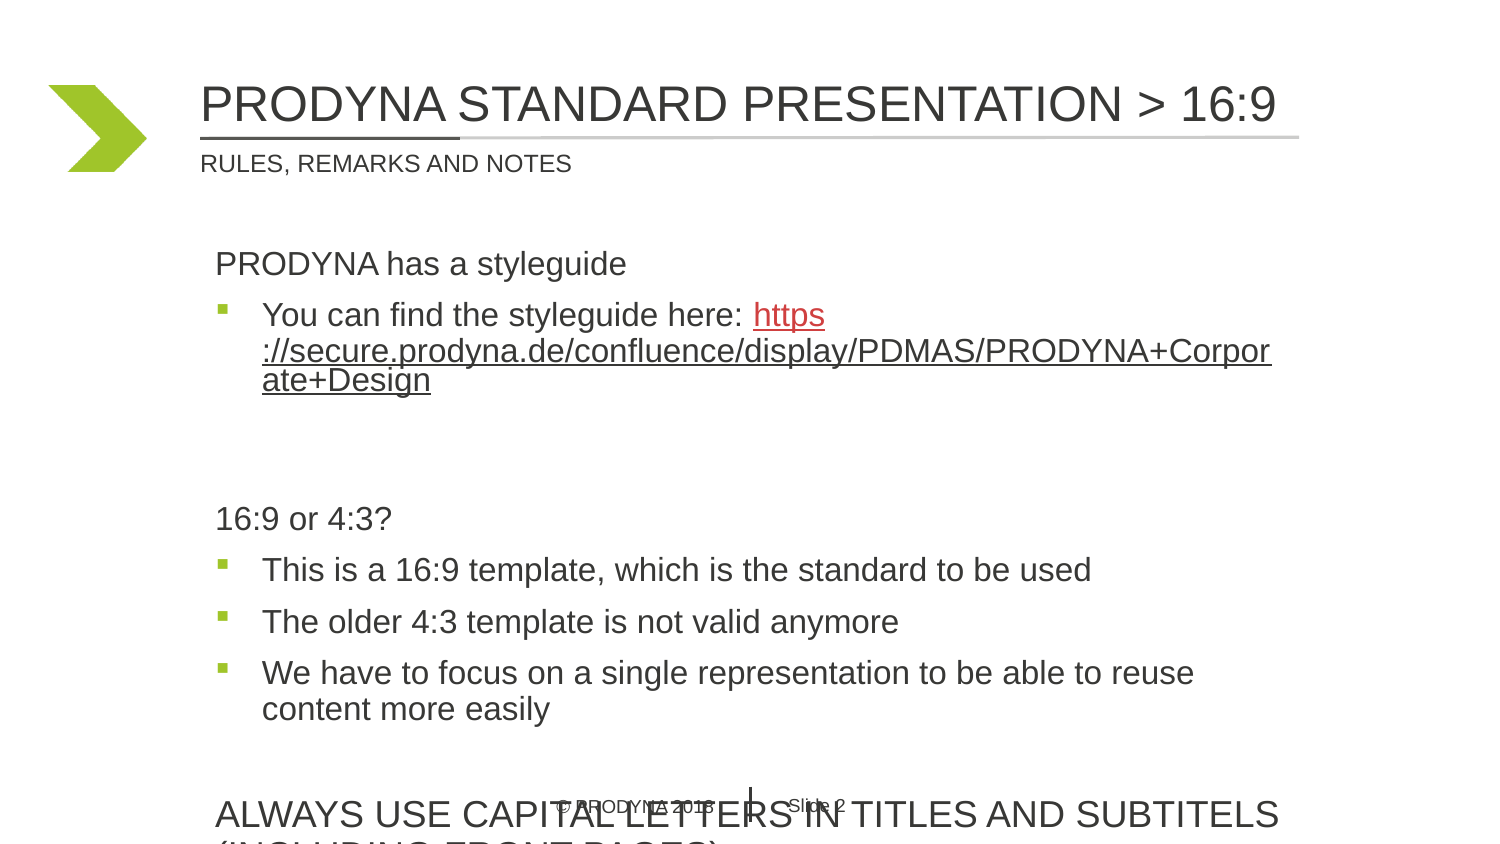

Prodyna standard presentation > 16:9
Rules, Remarks and notes
PRODYNA has a styleguide
You can find the styleguide here: https://secure.prodyna.de/confluence/display/PDMAS/PRODYNA+Corporate+Design

16:9 or 4:3?
This is a 16:9 template, which is the standard to be used
The older 4:3 template is not valid anymore
We have to focus on a single representation to be able to reuse content more easily

ALWAYS USE CAPITAL LETTERS IN TITLES AND SUBTITELS (INCLUDING FRONT PAGES)